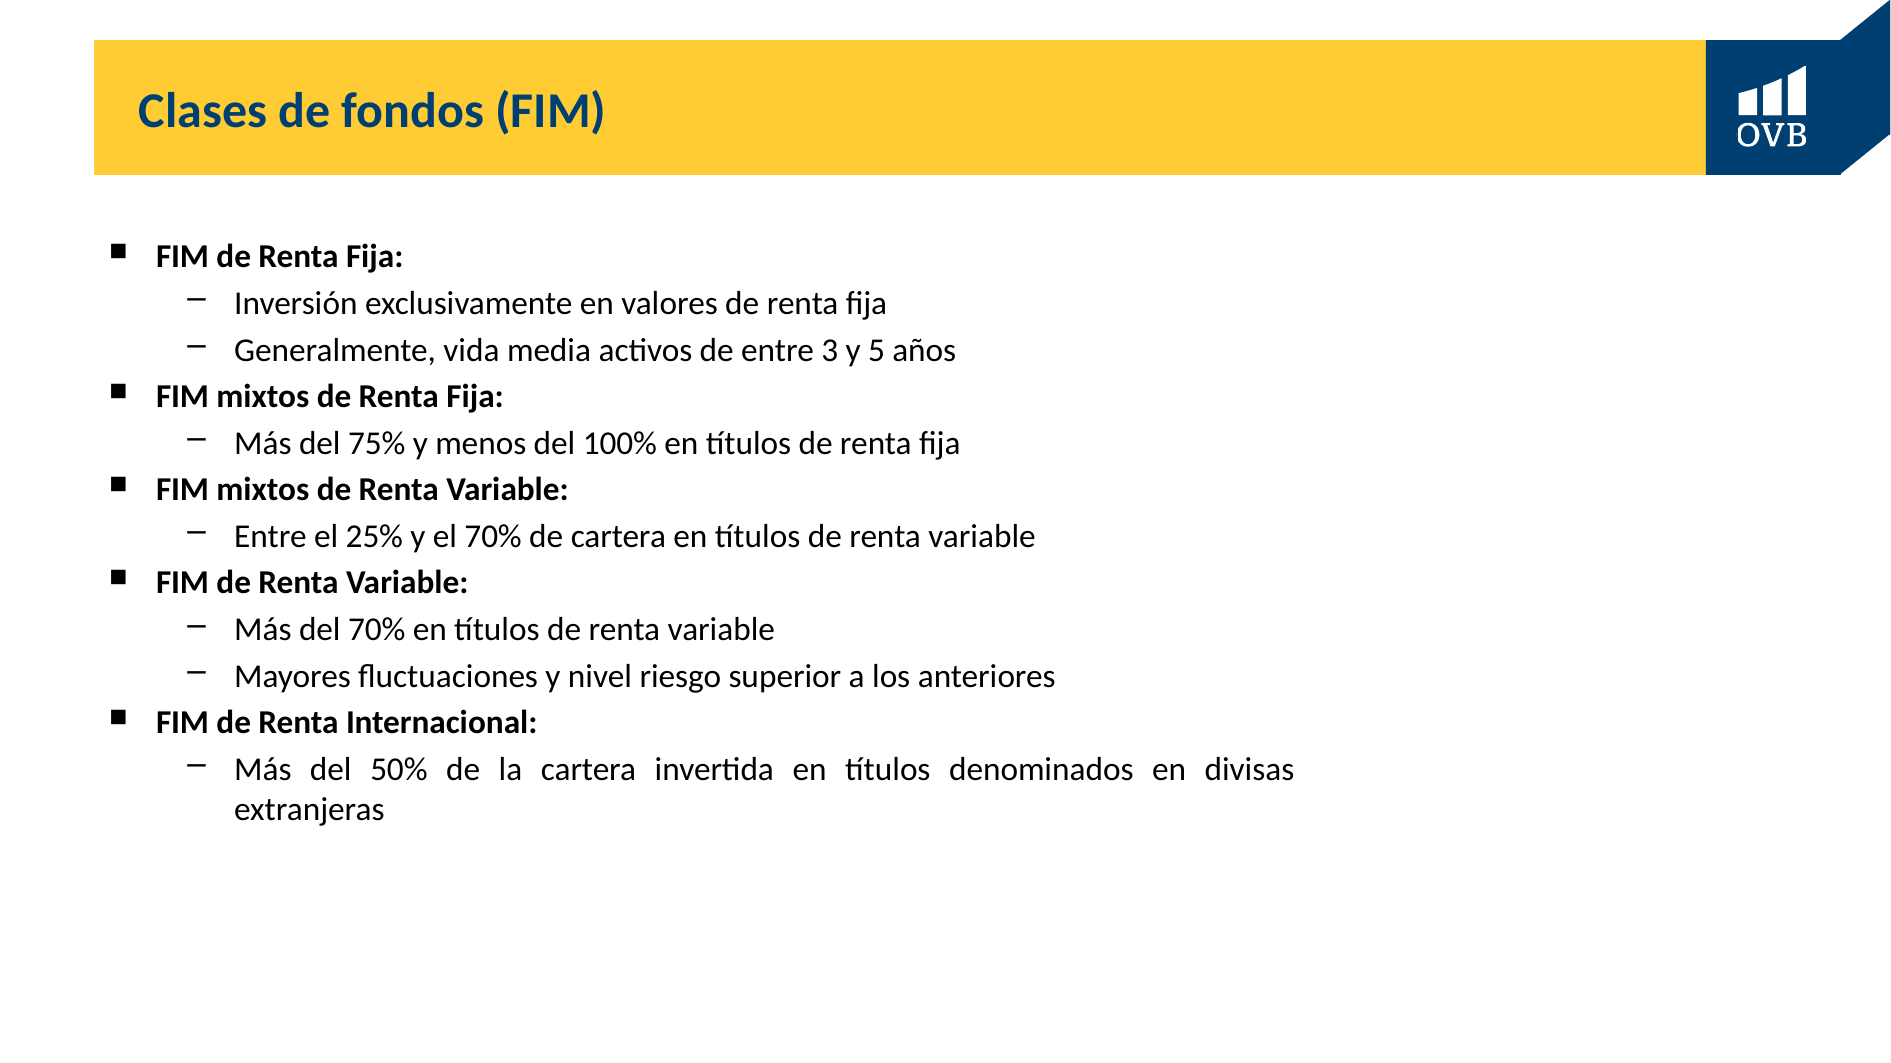

# Clases de fondos (FIM)
FIM de Renta Fija:
Inversión exclusivamente en valores de renta fija
Generalmente, vida media activos de entre 3 y 5 años
FIM mixtos de Renta Fija:
Más del 75% y menos del 100% en títulos de renta fija
FIM mixtos de Renta Variable:
Entre el 25% y el 70% de cartera en títulos de renta variable
FIM de Renta Variable:
Más del 70% en títulos de renta variable
Mayores fluctuaciones y nivel riesgo superior a los anteriores
FIM de Renta Internacional:
Más del 50% de la cartera invertida en títulos denominados en divisas extranjeras